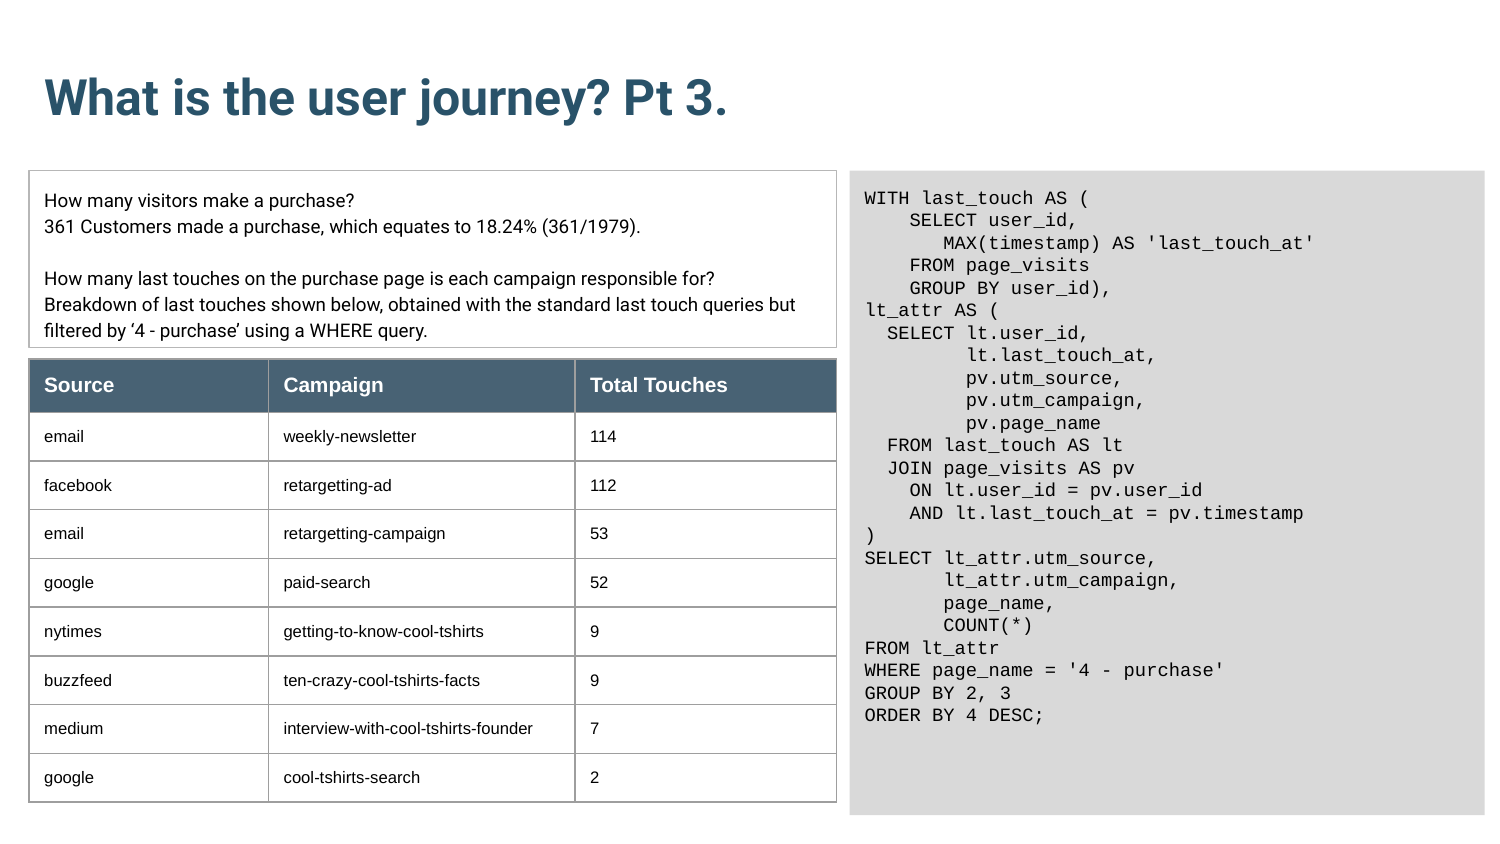

What is the user journey? Pt 3.
How many visitors make a purchase?
361 Customers made a purchase, which equates to 18.24% (361/1979).

How many last touches on the purchase page is each campaign responsible for?
Breakdown of last touches shown below, obtained with the standard last touch queries but filtered by ‘4 - purchase’ using a WHERE query.
WITH last_touch AS (
    SELECT user_id,
       MAX(timestamp) AS 'last_touch_at'
    FROM page_visits
    GROUP BY user_id),
lt_attr AS (
  SELECT lt.user_id,
         lt.last_touch_at,
         pv.utm_source,
         pv.utm_campaign,
         pv.page_name
  FROM last_touch AS lt
  JOIN page_visits AS pv
    ON lt.user_id = pv.user_id
    AND lt.last_touch_at = pv.timestamp
)
SELECT lt_attr.utm_source,
       lt_attr.utm_campaign,
       page_name,
       COUNT(*)
FROM lt_attr
WHERE page_name = '4 - purchase'
GROUP BY 2, 3
ORDER BY 4 DESC;

| Source | Campaign | Total Touches |
| --- | --- | --- |
| email | weekly-newsletter | 114 |
| facebook | retargetting-ad | 112 |
| email | retargetting-campaign | 53 |
| google | paid-search | 52 |
| nytimes | getting-to-know-cool-tshirts | 9 |
| buzzfeed | ten-crazy-cool-tshirts-facts | 9 |
| medium | interview-with-cool-tshirts-founder | 7 |
| google | cool-tshirts-search | 2 |